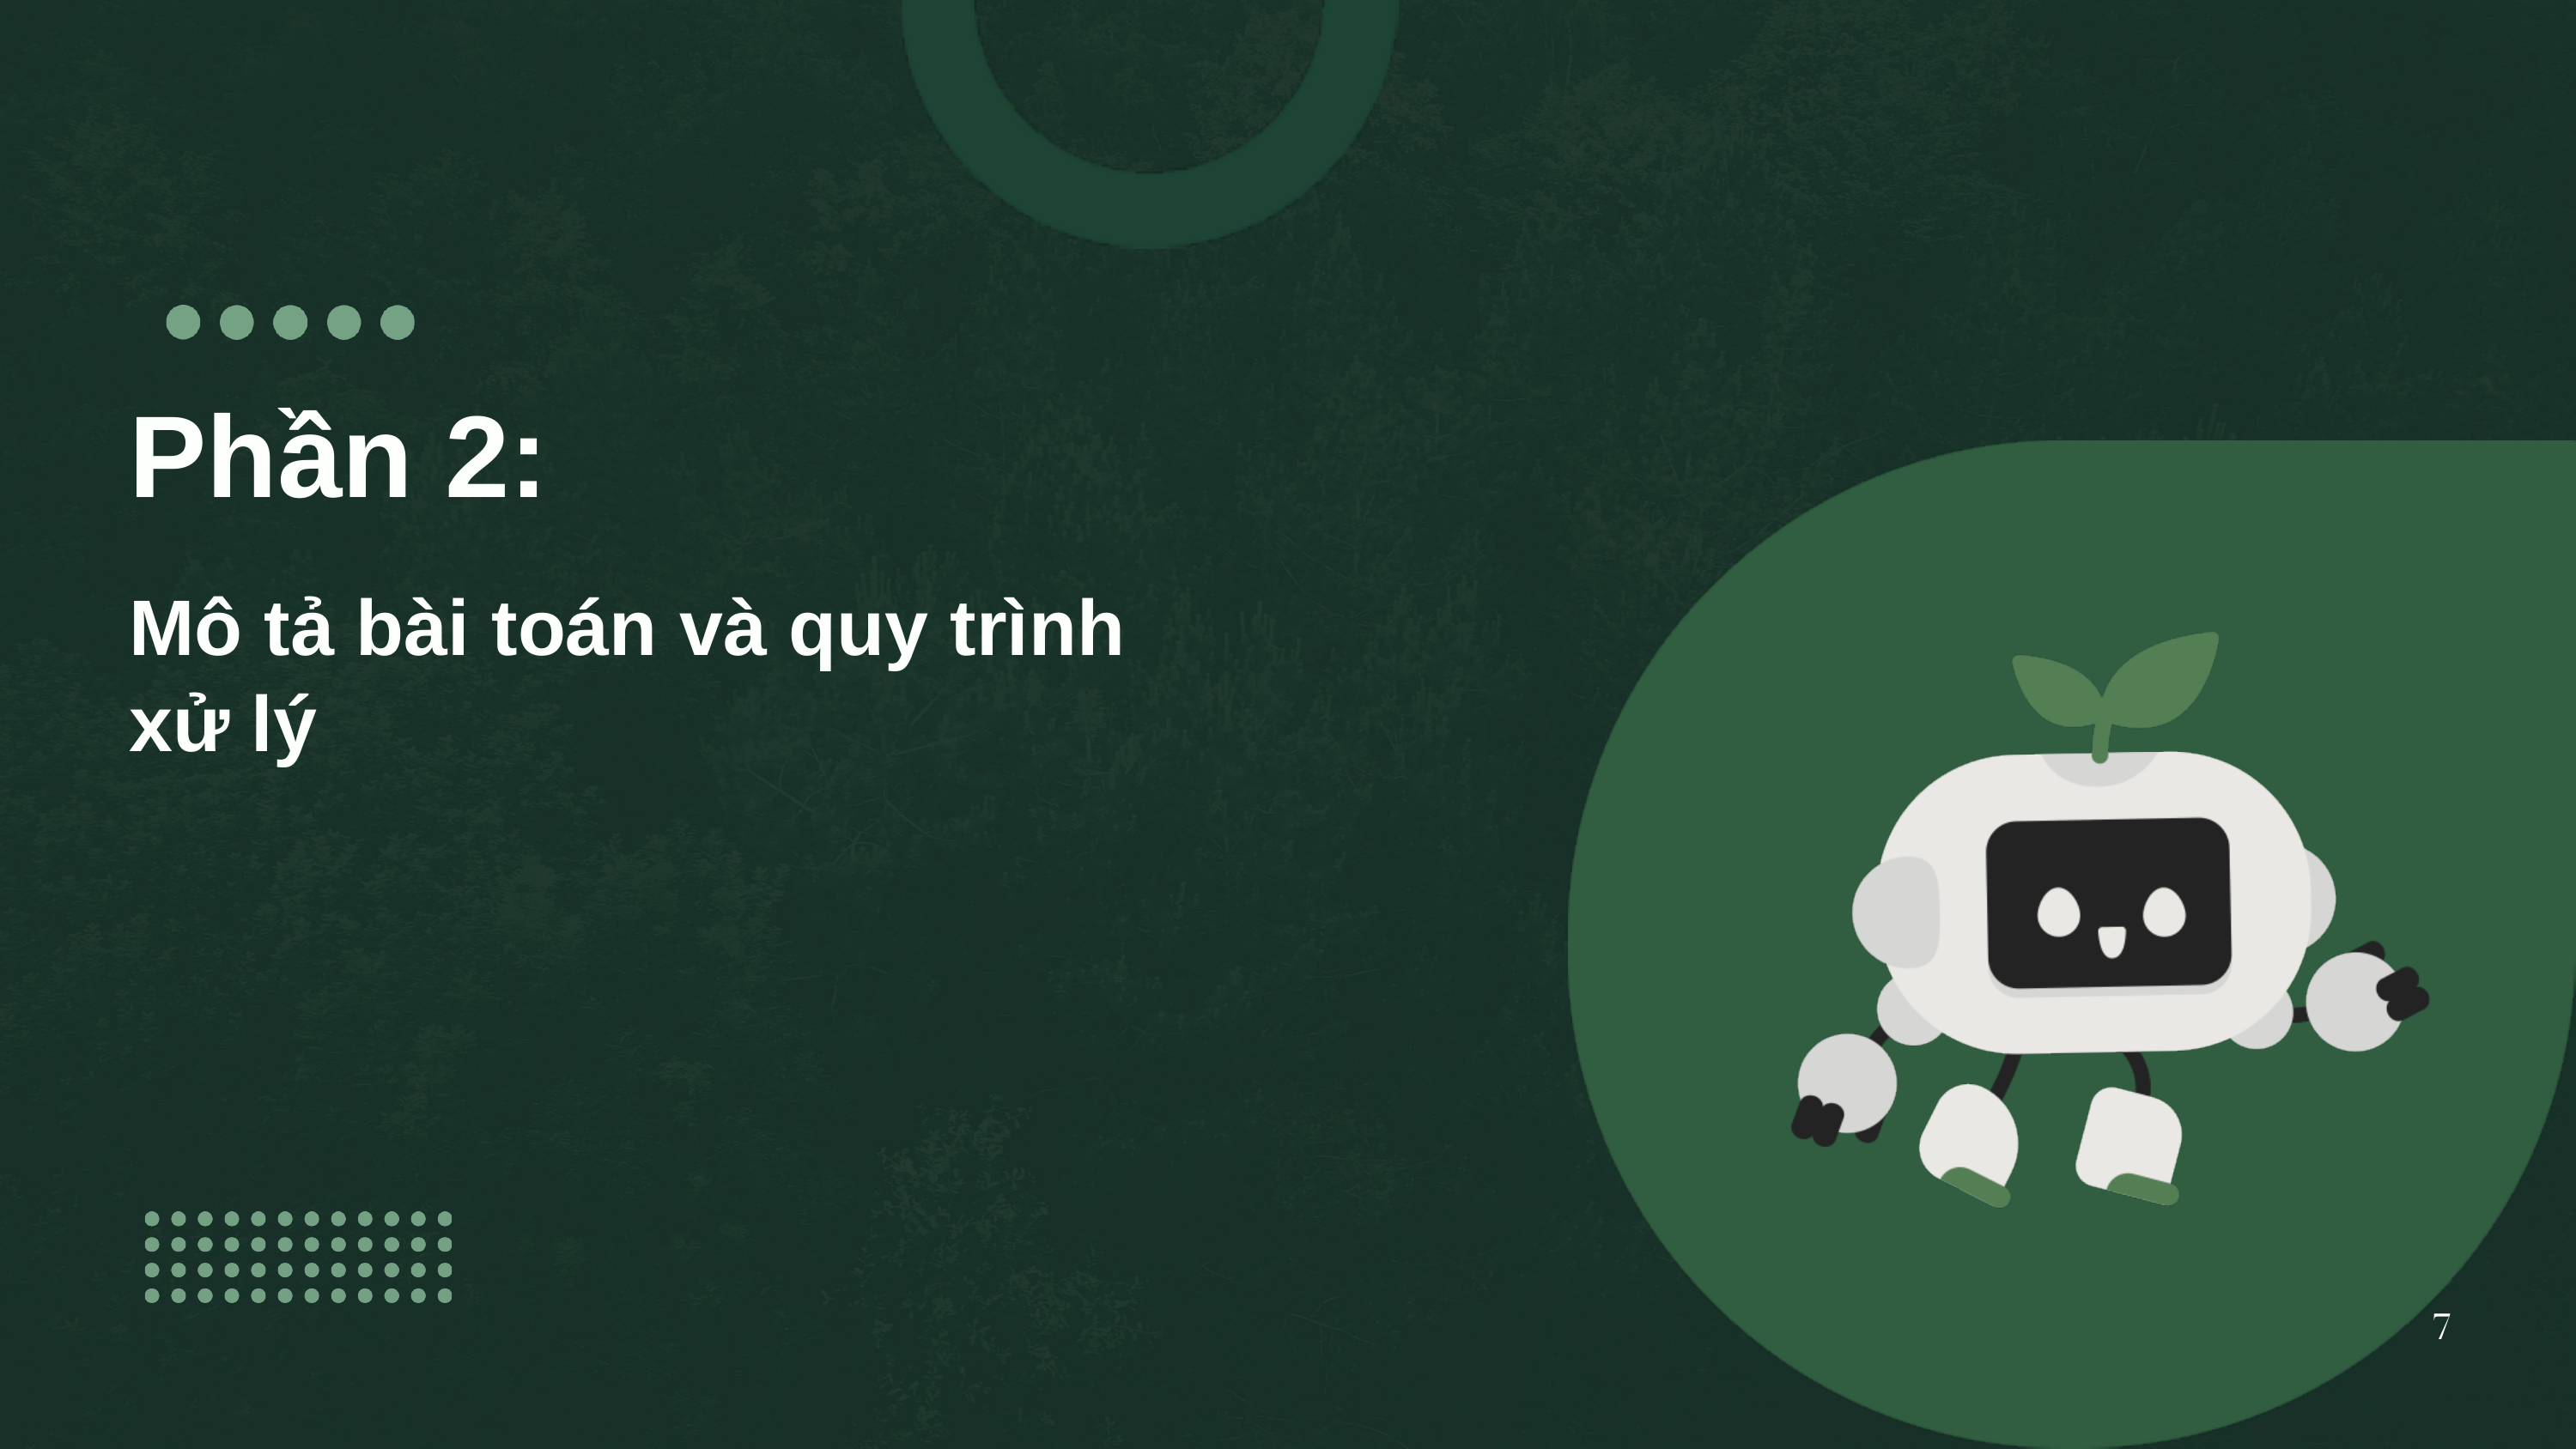

Phần 2:

Mô tả bài toán và quy trình xử lý

7